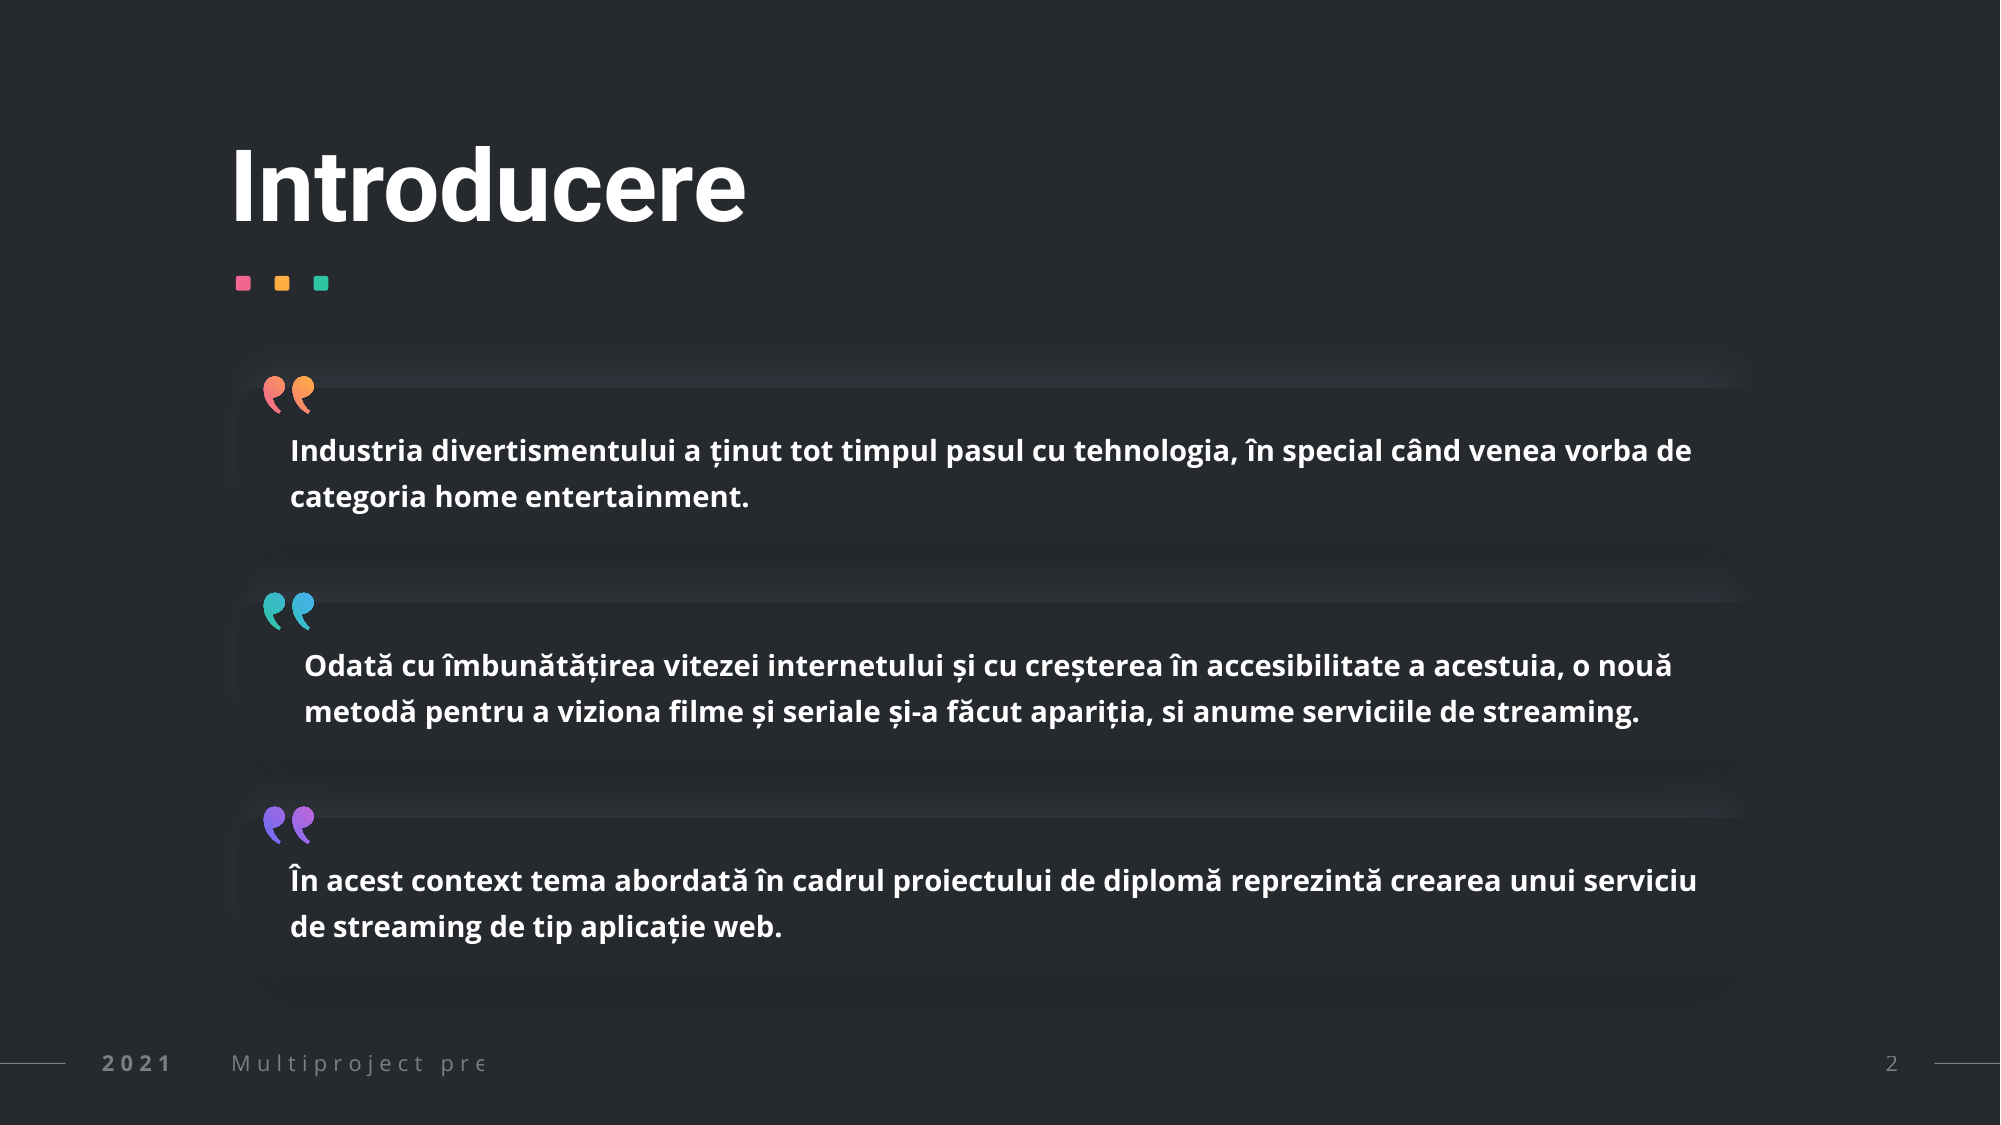

Introducere

Industria divertismentului a ținut tot timpul pasul cu tehnologia, în special când venea vorba de categoria home entertainment.

Odată cu îmbunătățirea vitezei internetului și cu creșterea în accesibilitate a acestuia, o nouă metodă pentru a viziona filme și seriale și-a făcut apariția, si anume serviciile de streaming.

În acest context tema abordată în cadrul proiectului de diplomă reprezintă crearea unui serviciu de streaming de tip aplicație web.